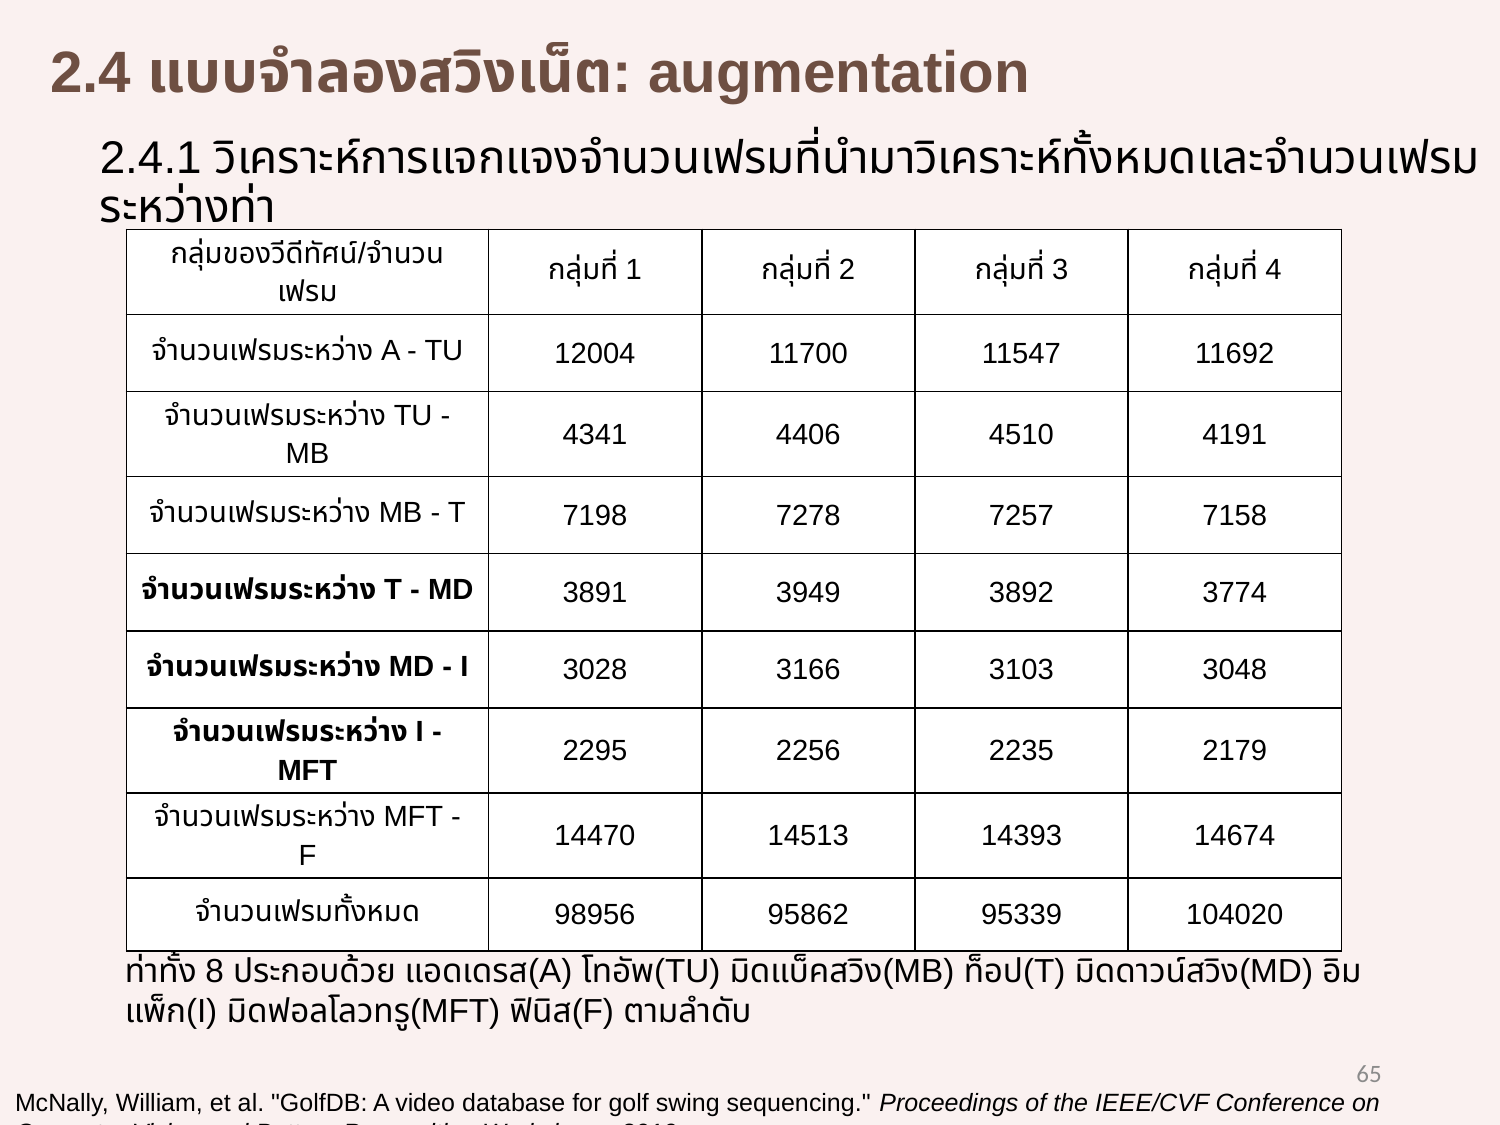

2.4 แบบจำลองสวิงเน็ต: augmentation
2.4.1 วิเคราะห์การแจกแจงจำนวนเฟรมที่นำมาวิเคราะห์ทั้งหมดและจำนวนเฟรมระหว่างท่า
| กลุ่มของวีดีทัศน์/จำนวนเฟรม | กลุ่มที่ 1 | กลุ่มที่ 2 | กลุ่มที่ 3 | กลุ่มที่ 4 |
| --- | --- | --- | --- | --- |
| จำนวนเฟรมระหว่าง A - TU | 12004 | 11700 | 11547 | 11692 |
| จำนวนเฟรมระหว่าง TU - MB | 4341 | 4406 | 4510 | 4191 |
| จำนวนเฟรมระหว่าง MB - T | 7198 | 7278 | 7257 | 7158 |
| จำนวนเฟรมระหว่าง T - MD | 3891 | 3949 | 3892 | 3774 |
| จำนวนเฟรมระหว่าง MD - I | 3028 | 3166 | 3103 | 3048 |
| จำนวนเฟรมระหว่าง I - MFT | 2295 | 2256 | 2235 | 2179 |
| จำนวนเฟรมระหว่าง MFT - F | 14470 | 14513 | 14393 | 14674 |
| จำนวนเฟรมทั้งหมด | 98956 | 95862 | 95339 | 104020 |
ท่าทั้ง 8 ประกอบด้วย แอดเดรส(A) โทอัพ(TU) มิดแบ็คสวิง(MB) ท็อป(T) มิดดาวน์สวิง(MD) อิมแพ็ก(I) มิดฟอลโลวทรู(MFT) ฟินิส(F) ตามลำดับ
65
McNally, William, et al. "GolfDB: A video database for golf swing sequencing." Proceedings of the IEEE/CVF Conference on Computer Vision and Pattern Recognition Workshops. 2019.